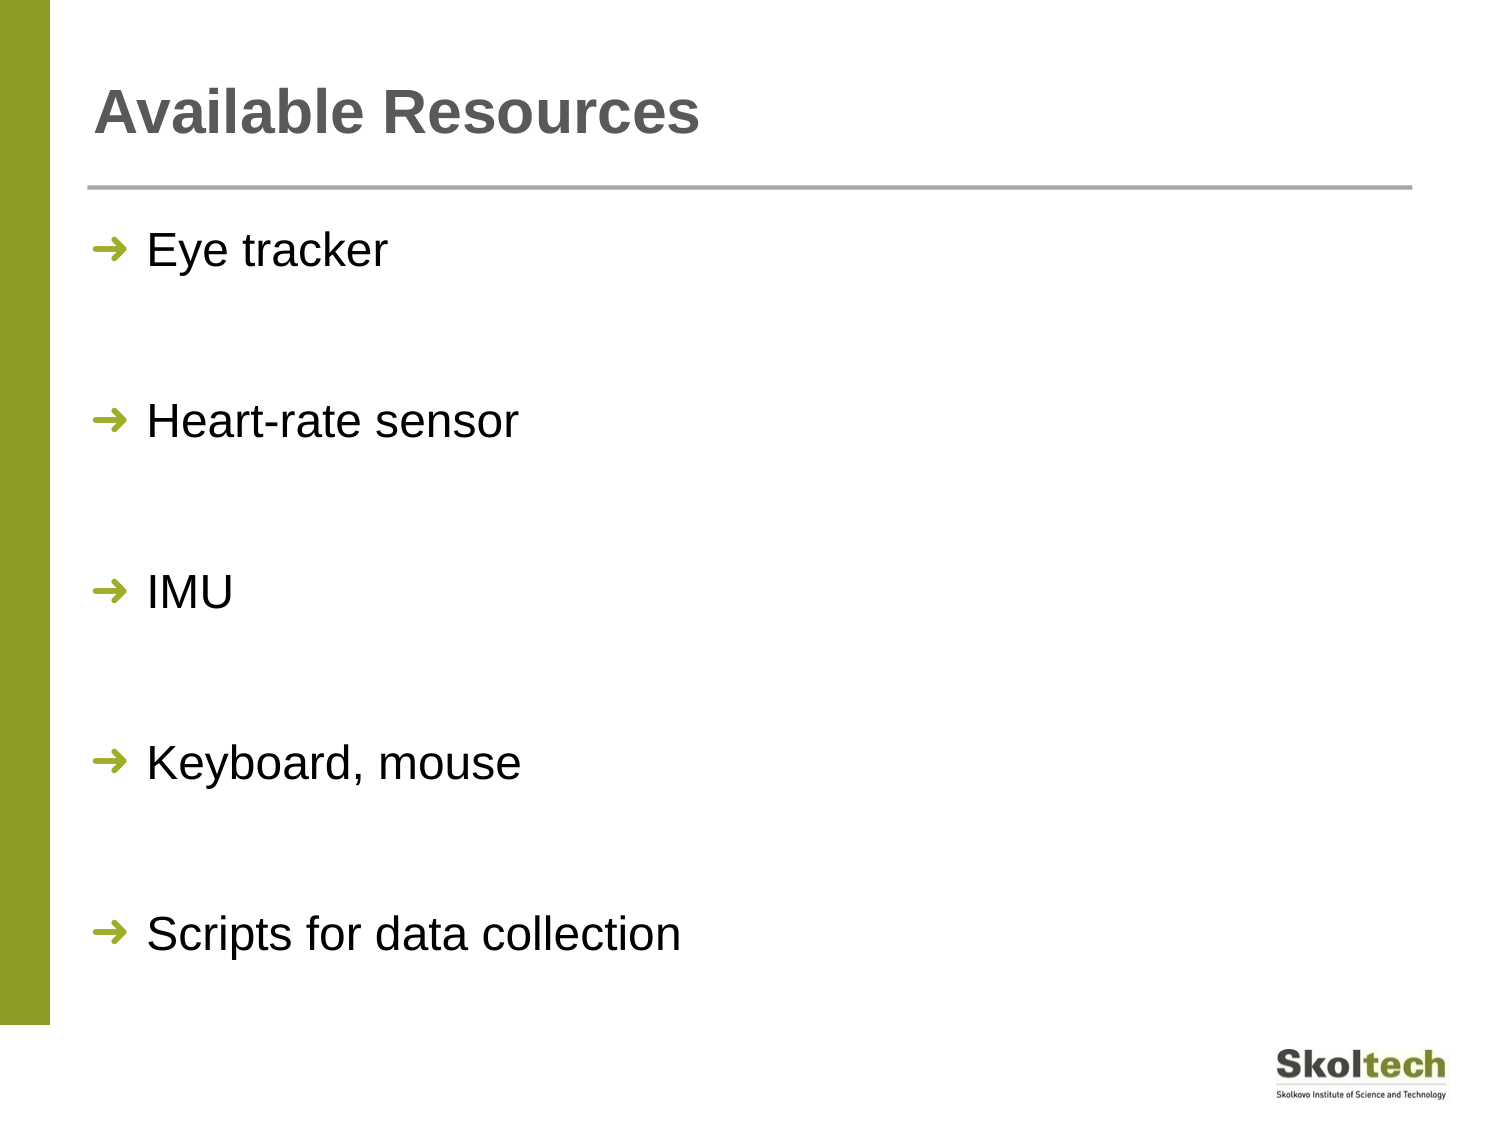

# Available Resources
Eye tracker

Heart-rate sensor

IMU

Keyboard, mouse

Scripts for data collection